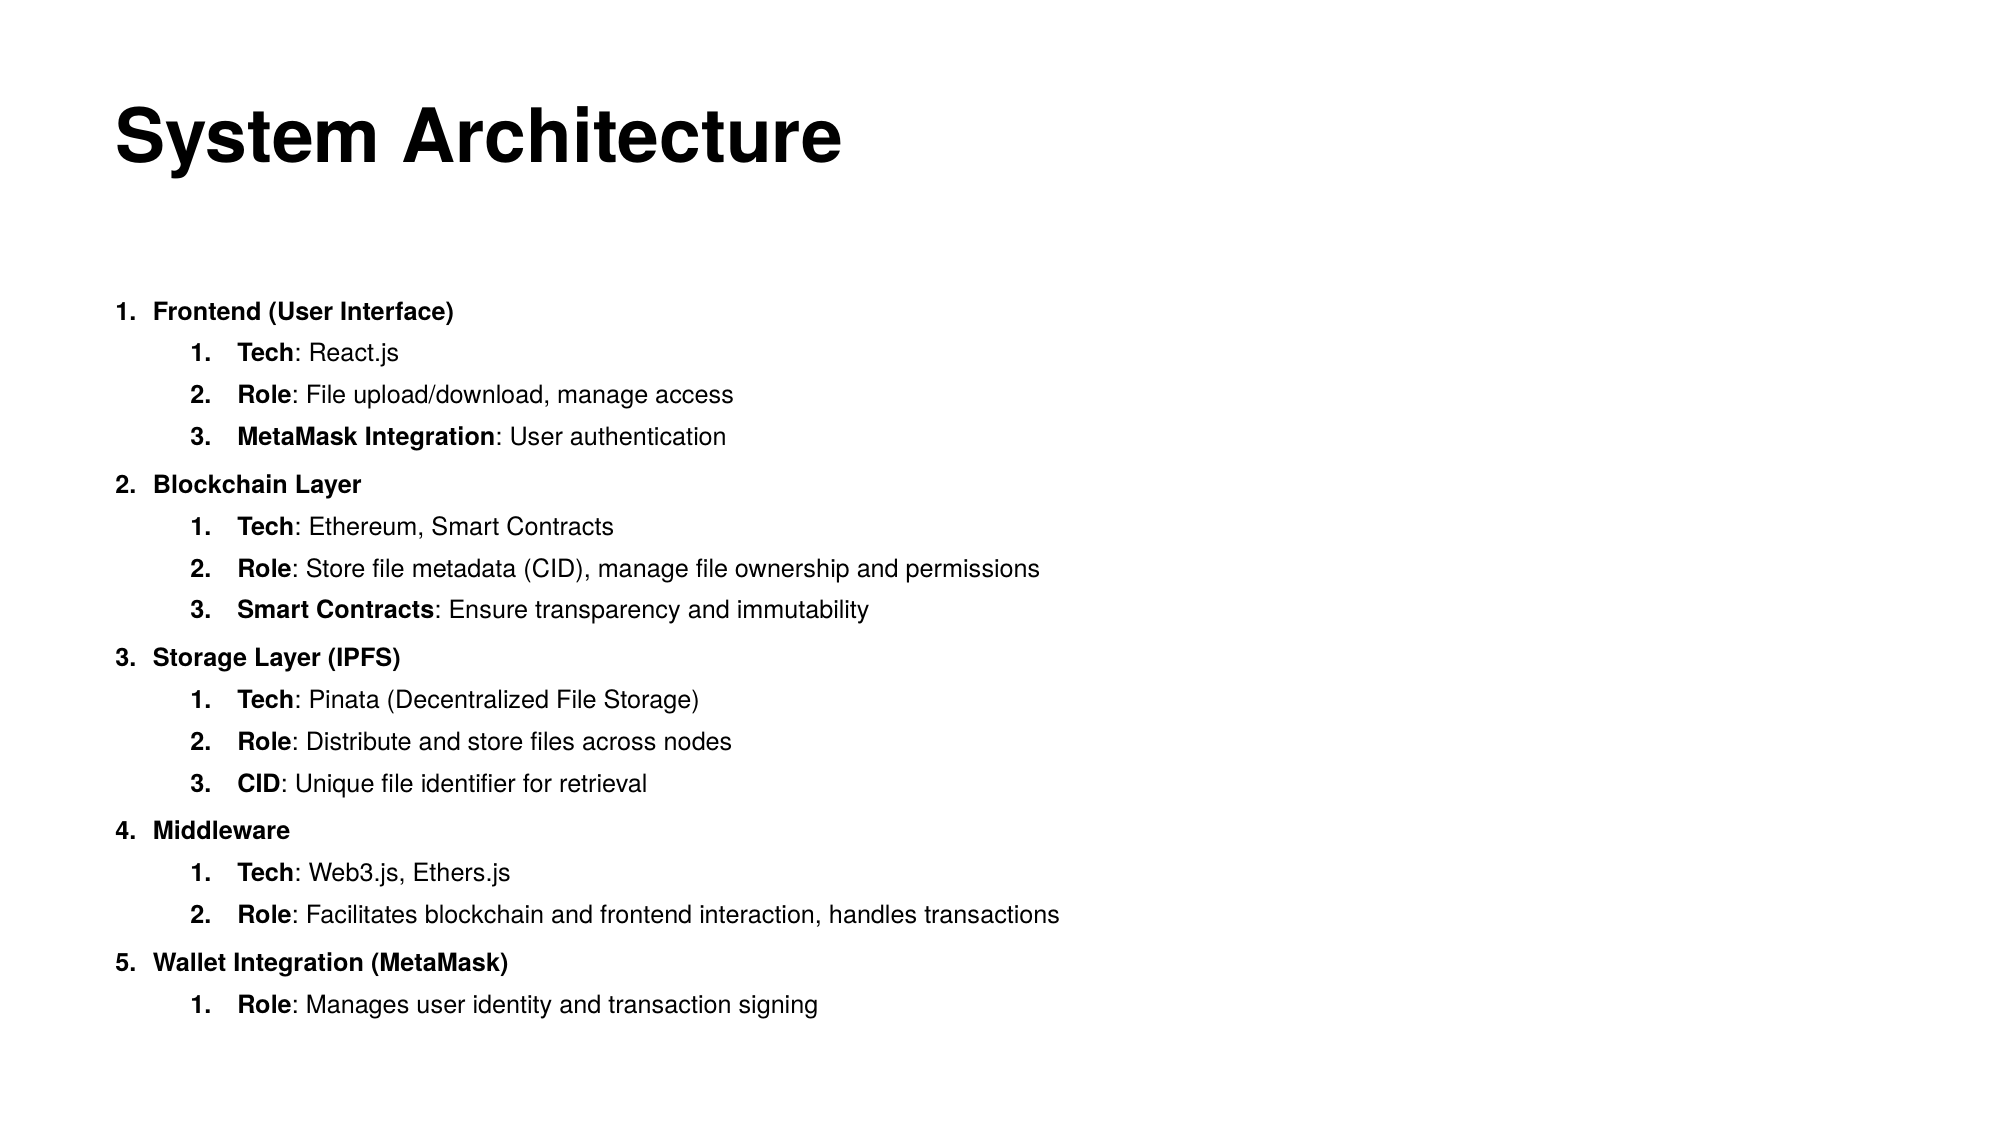

# System Architecture
Frontend (User Interface)
Tech: React.js
Role: File upload/download, manage access
MetaMask Integration: User authentication
Blockchain Layer
Tech: Ethereum, Smart Contracts
Role: Store file metadata (CID), manage file ownership and permissions
Smart Contracts: Ensure transparency and immutability
Storage Layer (IPFS)
Tech: Pinata (Decentralized File Storage)
Role: Distribute and store files across nodes
CID: Unique file identifier for retrieval
Middleware
Tech: Web3.js, Ethers.js
Role: Facilitates blockchain and frontend interaction, handles transactions
Wallet Integration (MetaMask)
Role: Manages user identity and transaction signing